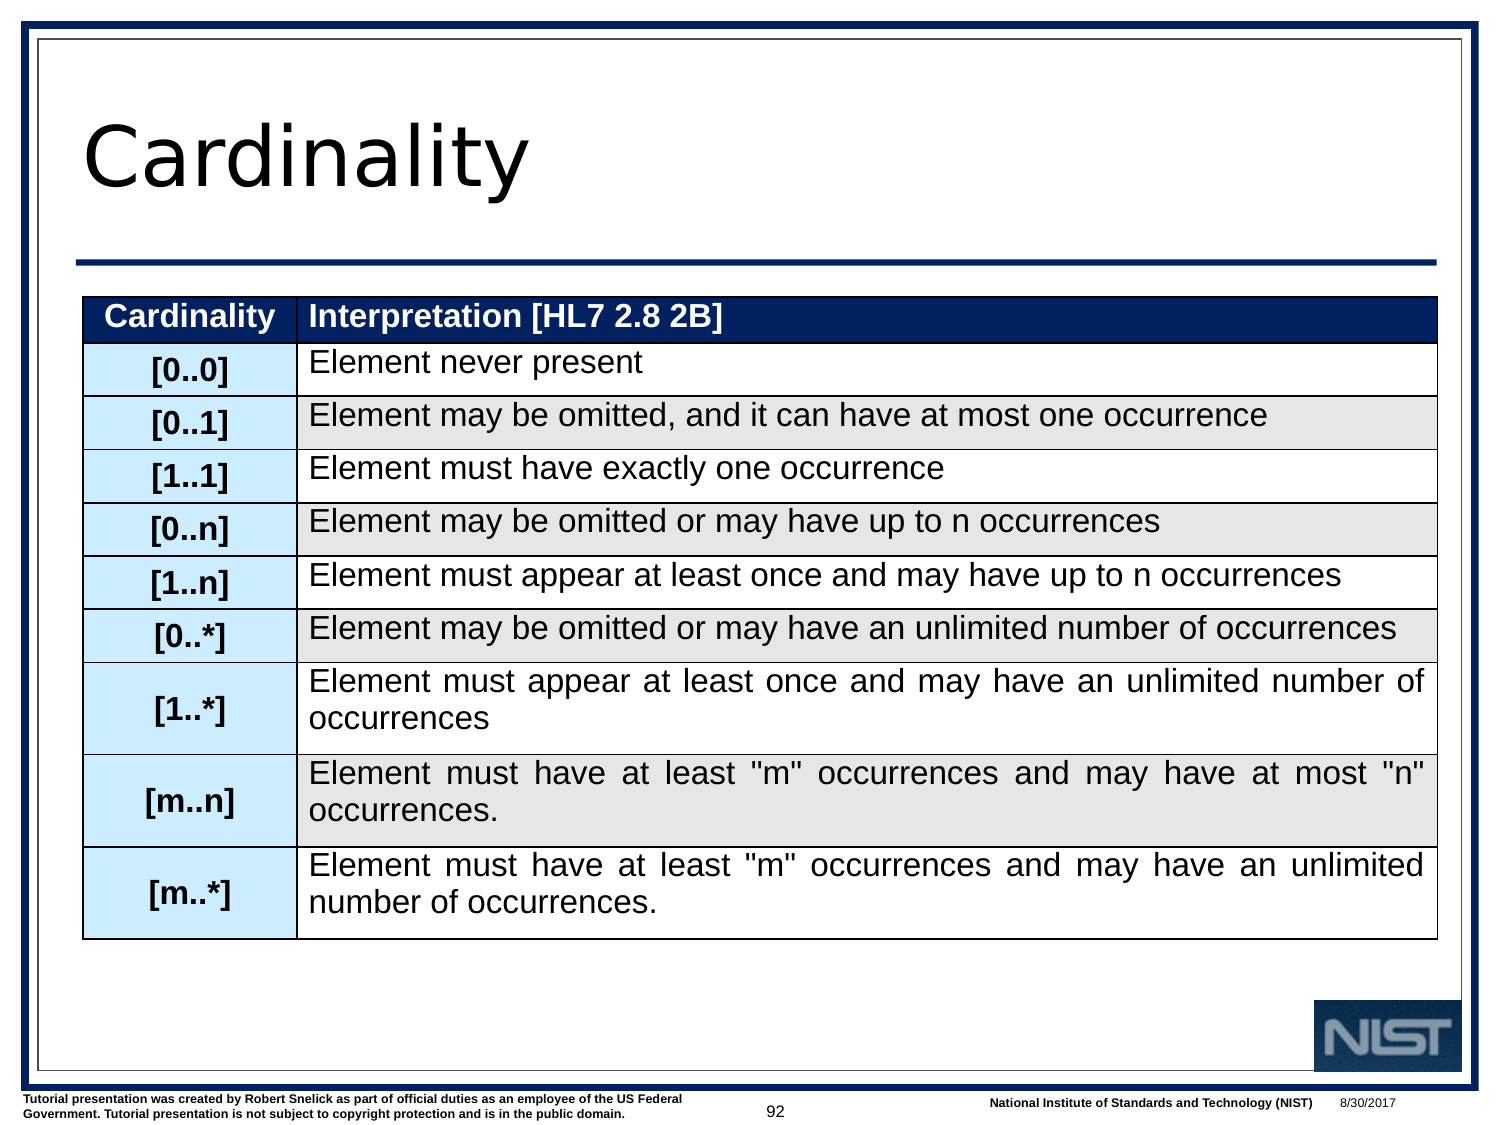

# Cardinality
| Cardinality | Interpretation [HL7 2.8 2B] |
| --- | --- |
| [0..0] | Element never present |
| [0..1] | Element may be omitted, and it can have at most one occurrence |
| [1..1] | Element must have exactly one occurrence |
| [0..n] | Element may be omitted or may have up to n occurrences |
| [1..n] | Element must appear at least once and may have up to n occurrences |
| [0..\*] | Element may be omitted or may have an unlimited number of occurrences |
| [1..\*] | Element must appear at least once and may have an unlimited number of occurrences |
| [m..n] | Element must have at least "m" occurrences and may have at most "n" occurrences. |
| [m..\*] | Element must have at least "m" occurrences and may have an unlimited number of occurrences. |
92
8/30/2017